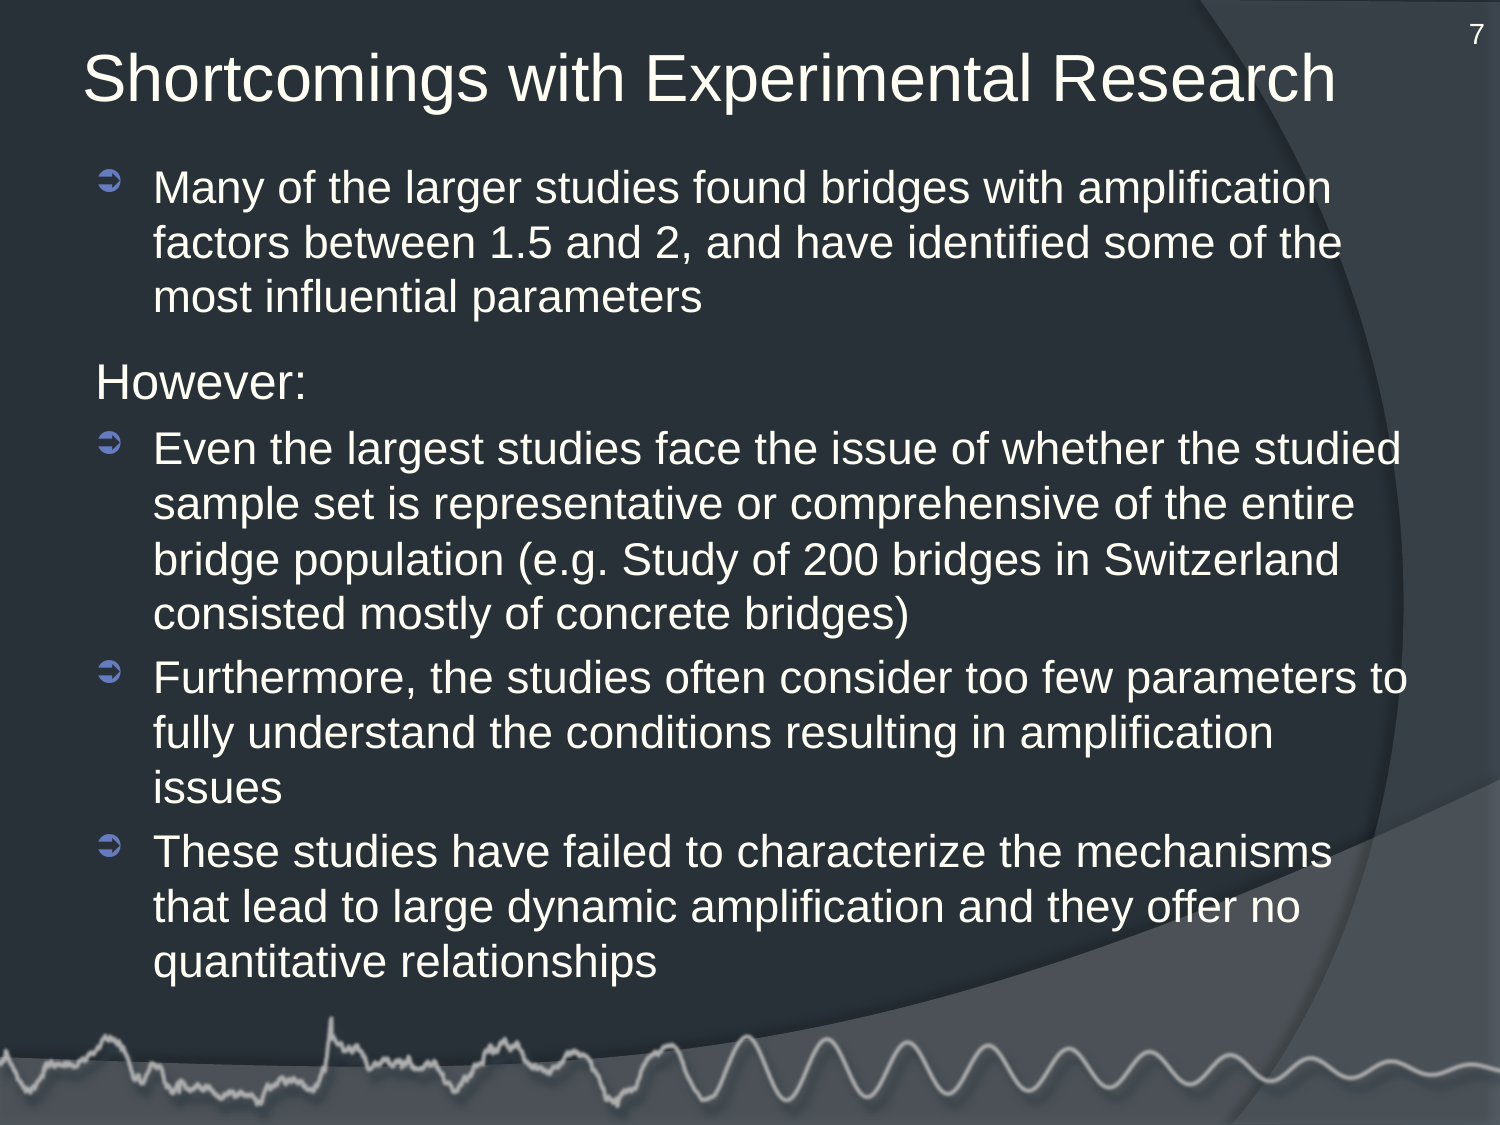

7
# Shortcomings with Experimental Research
Many of the larger studies found bridges with amplification factors between 1.5 and 2, and have identified some of the most influential parameters
However:
Even the largest studies face the issue of whether the studied sample set is representative or comprehensive of the entire bridge population (e.g. Study of 200 bridges in Switzerland consisted mostly of concrete bridges)
Furthermore, the studies often consider too few parameters to fully understand the conditions resulting in amplification issues
These studies have failed to characterize the mechanisms that lead to large dynamic amplification and they offer no quantitative relationships